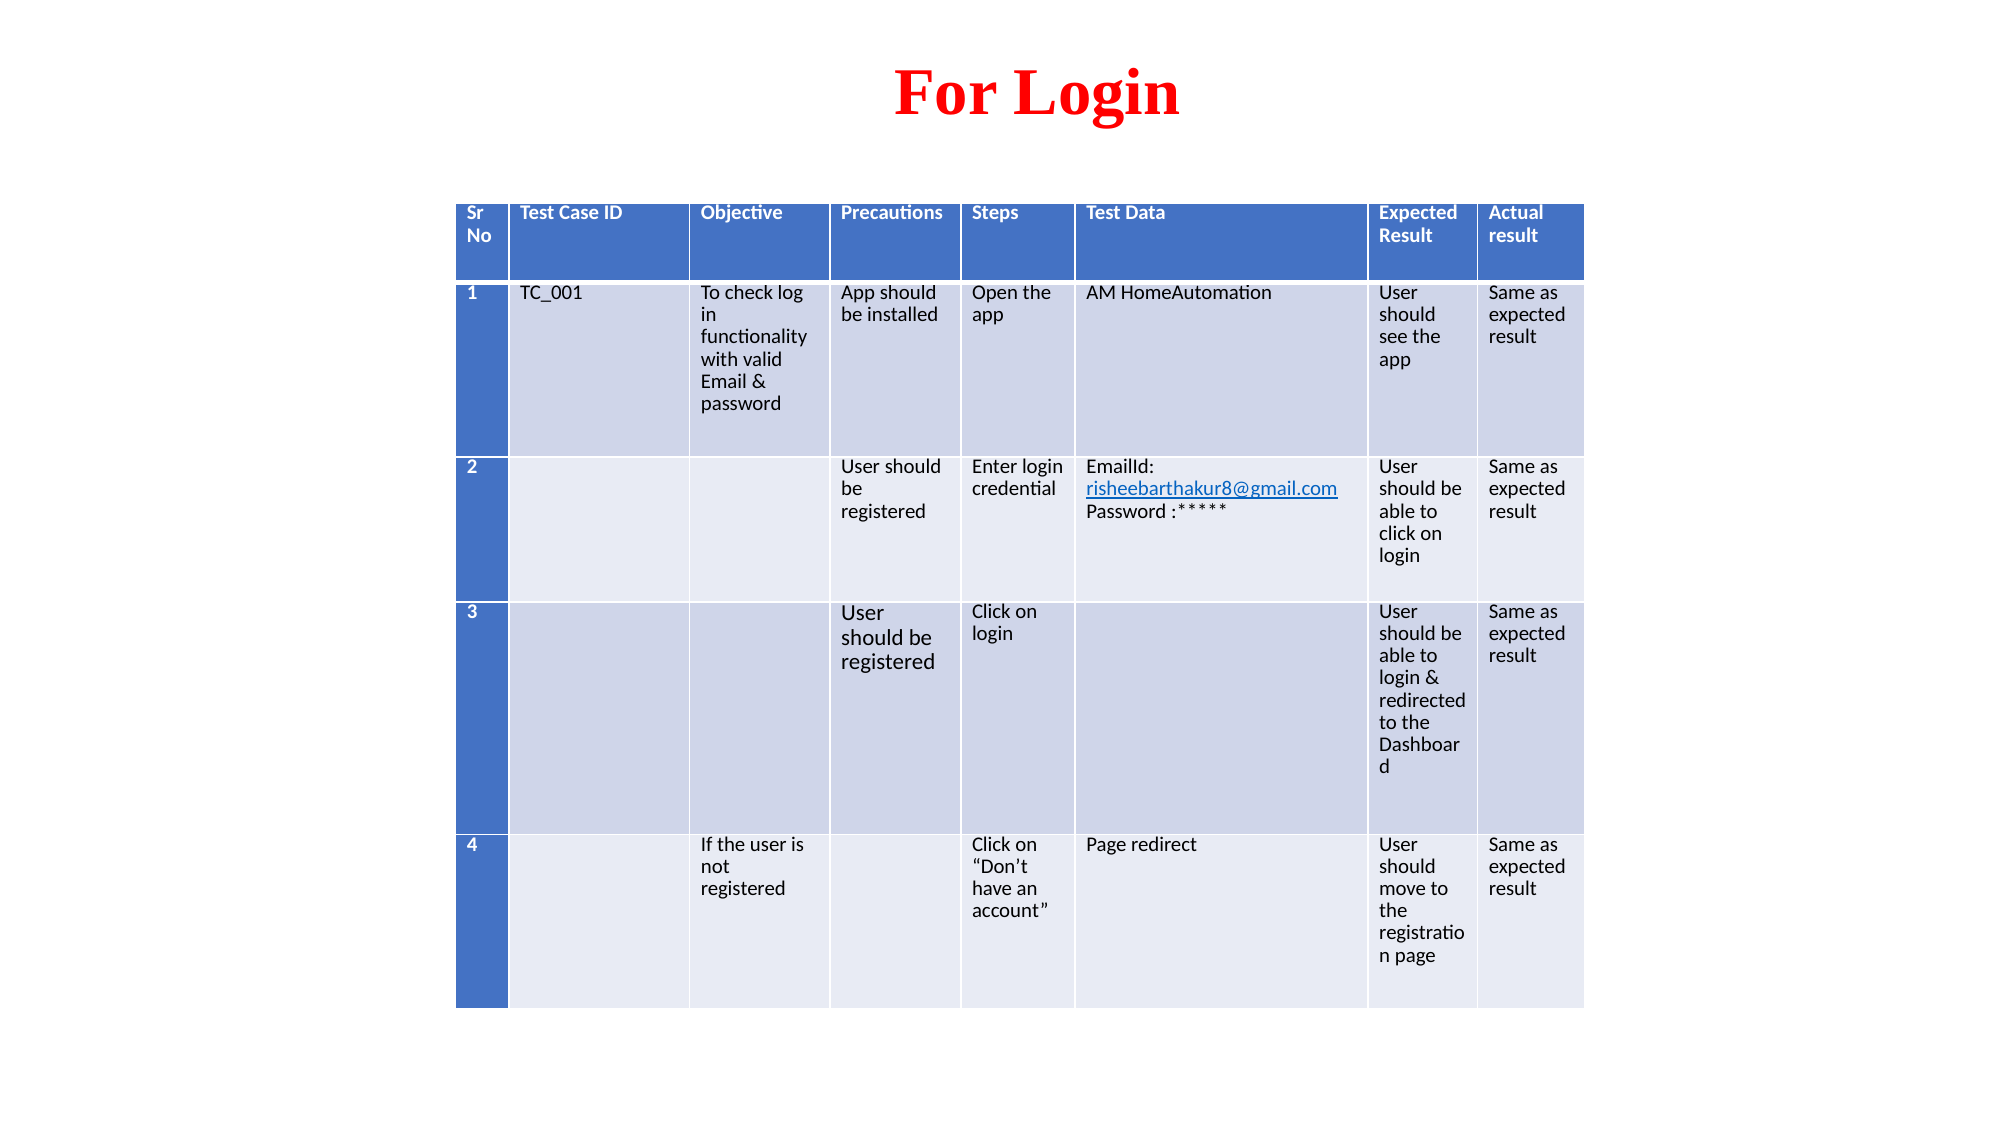

# For Login
| Sr No | Test Case ID | Objective | Precautions | Steps | Test Data | Expected Result | Actual result |
| --- | --- | --- | --- | --- | --- | --- | --- |
| 1 | TC\_001 | To check log in functionality with valid Email & password | App should be installed | Open the app | AM HomeAutomation | User should see the app | Same as expected result |
| 2 |  |  | User should be registered | Enter login credential | EmailId: risheebarthakur8@gmail.com Password :\*\*\*\*\* | User should be able to click on login | Same as expected result |
| 3 |  |  | User should be registered | Click on login |  | User should be able to login & redirected to the Dashboard | Same as expected result |
| 4 |  | If the user is not registered |  | Click on “Don’t have an account” | Page redirect | User should move to the registration page | Same as expected result |